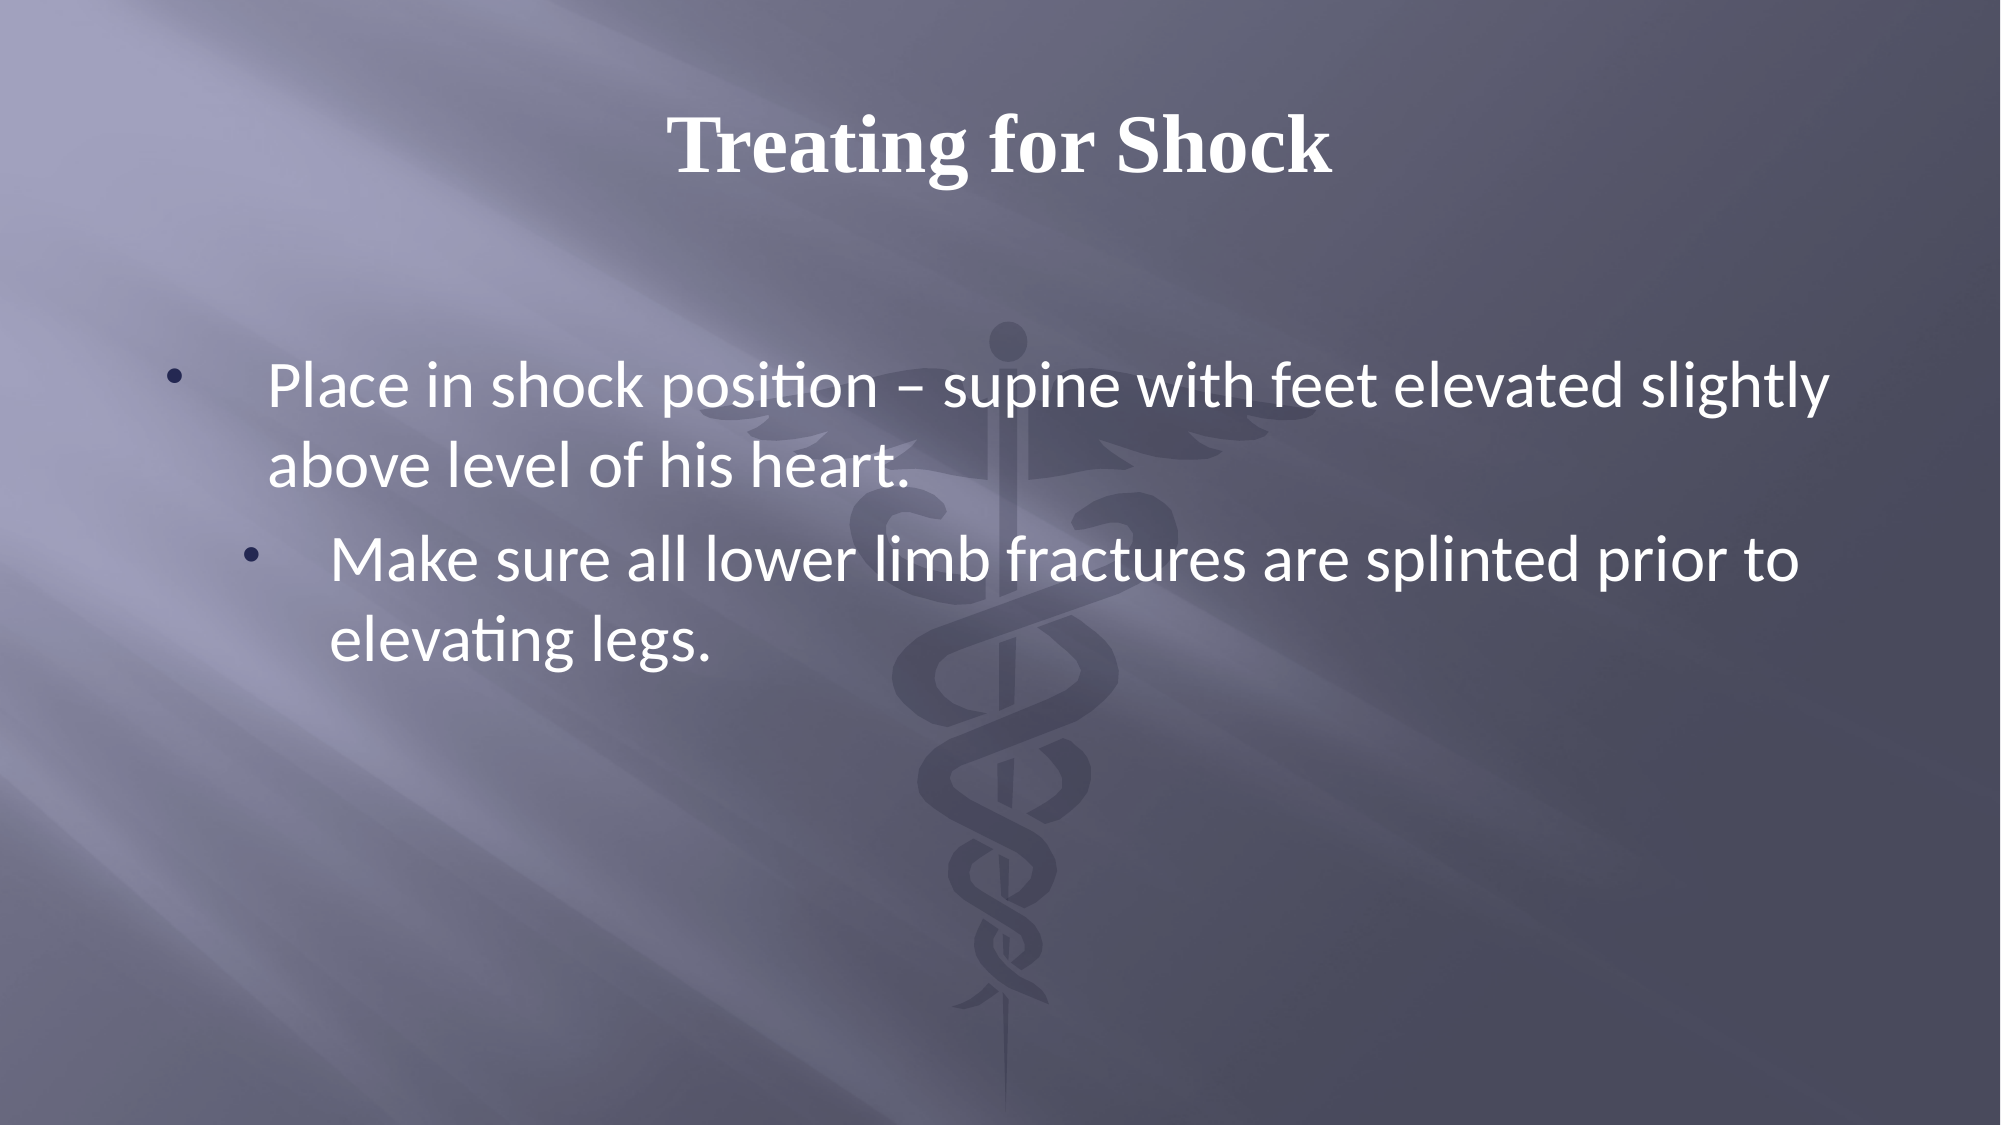

# Treating for Shock
Place in shock position – supine with feet elevated slightly above level of his heart.
Make sure all lower limb fractures are splinted prior to elevating legs.